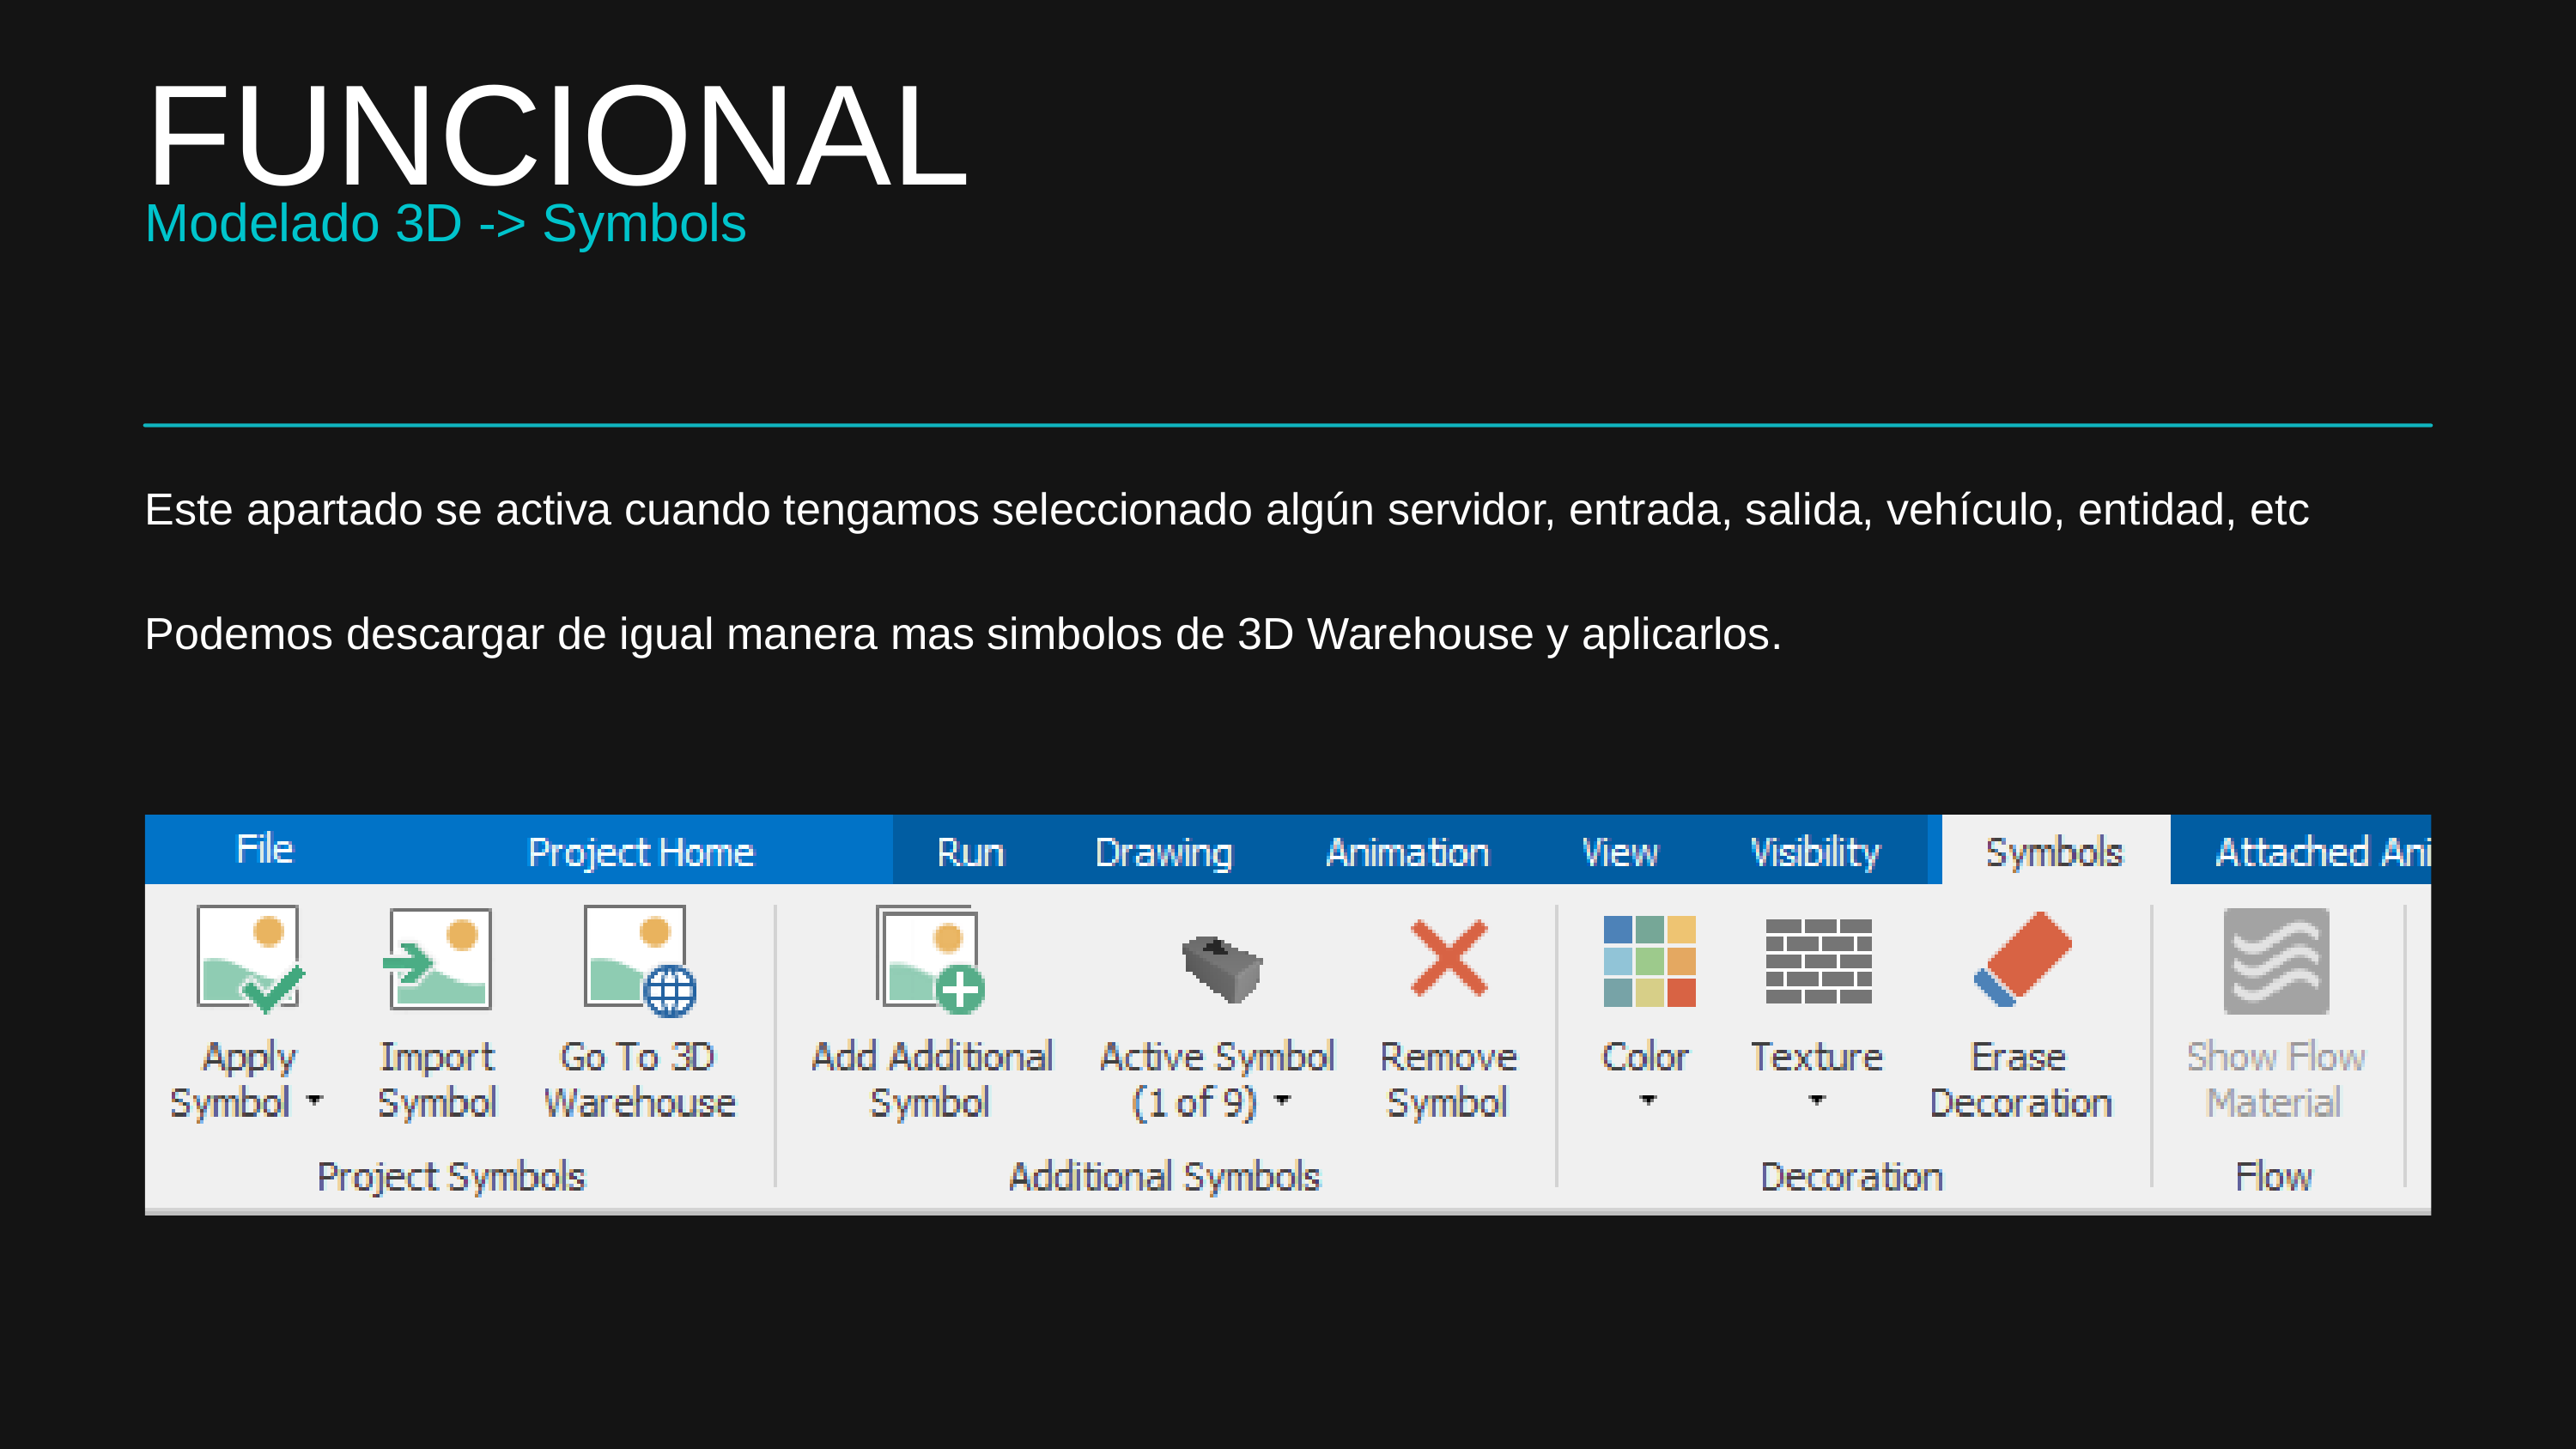

FUNCIONAL
Modelado 3D -> Symbols

Este apartado se activa cuando tengamos seleccionado algún servidor, entrada, salida, vehículo, entidad, etc

Podemos descargar de igual manera mas simbolos de 3D Warehouse y aplicarlos.